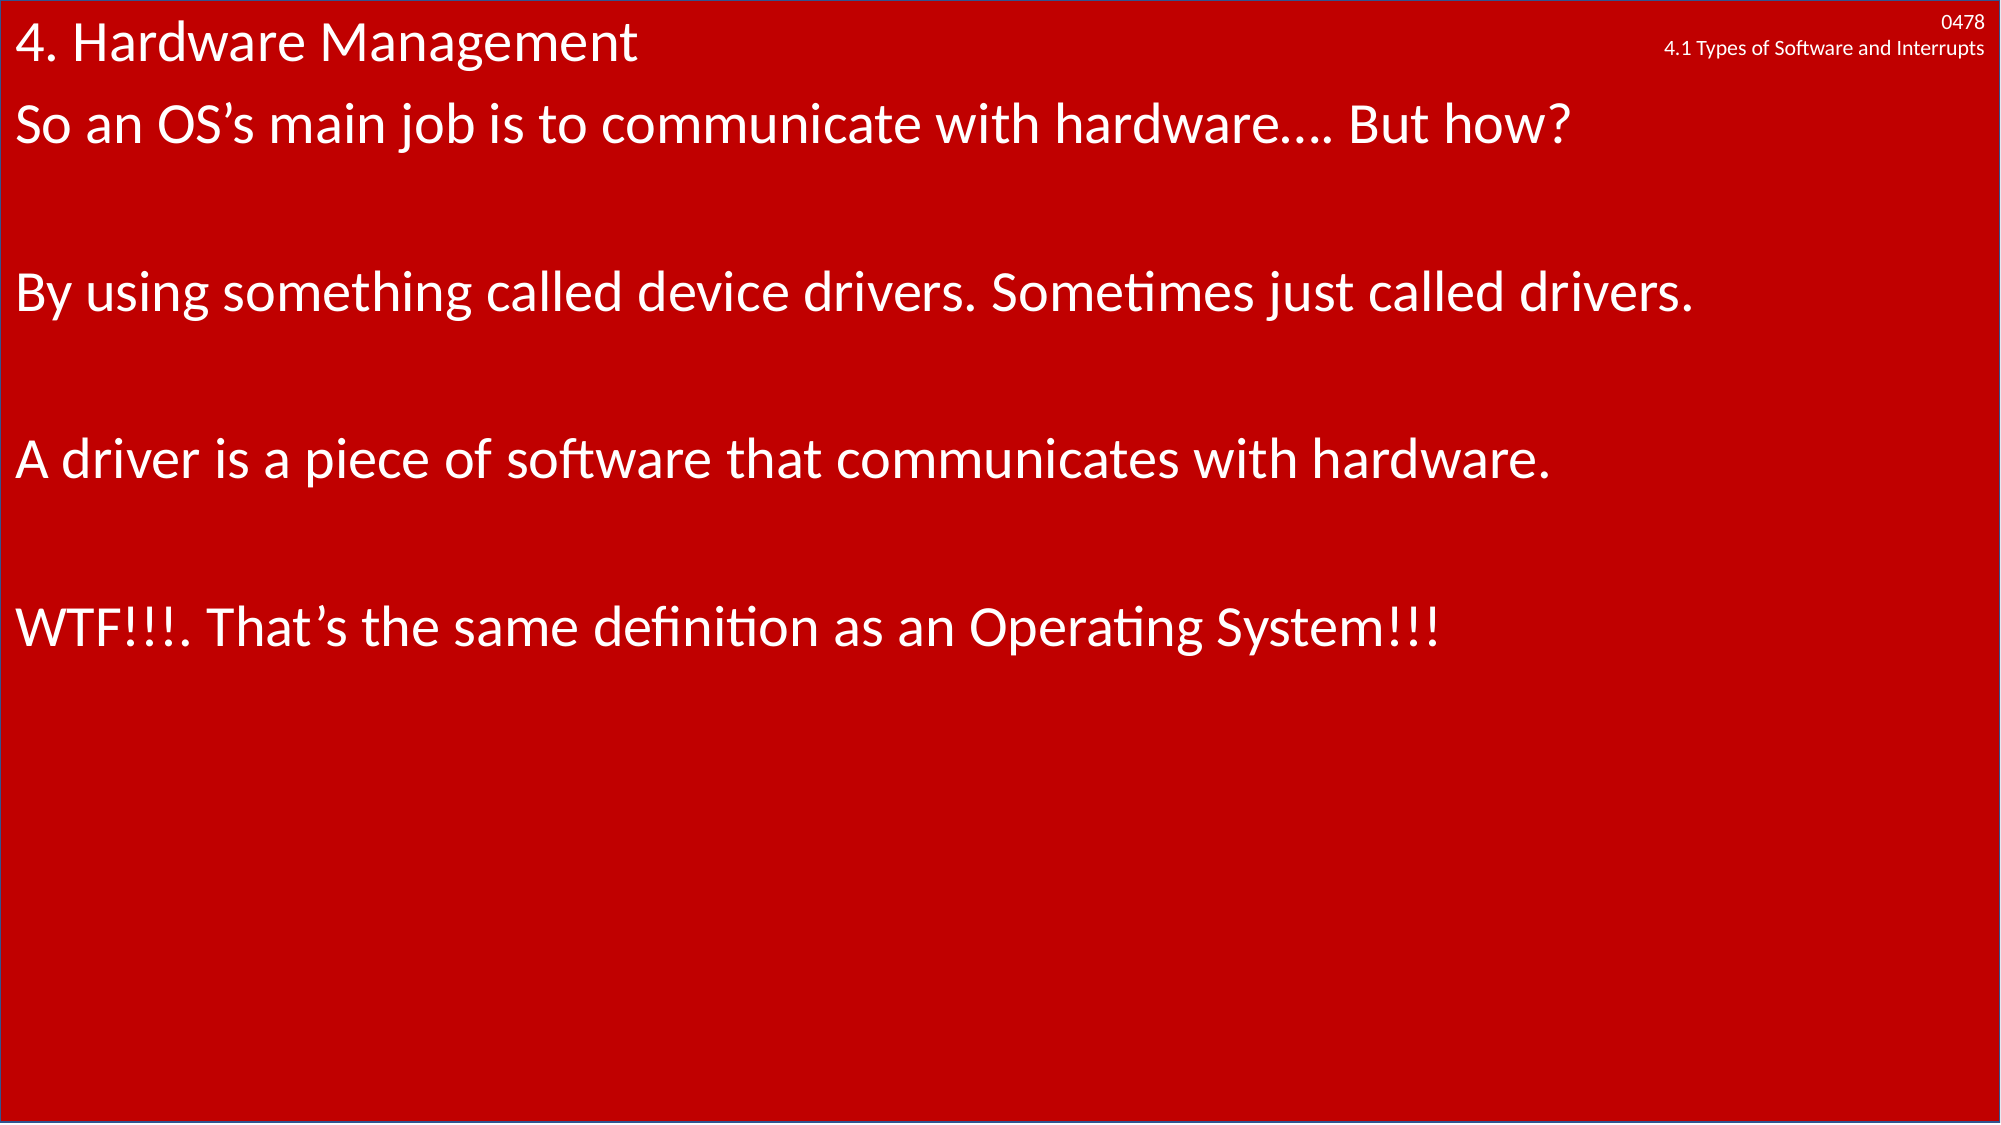

# 4. Hardware Management
So an OS’s main job is to communicate with hardware…. But how?

By using something called device drivers. Sometimes just called drivers.

A driver is a piece of software that communicates with hardware.

WTF!!!. That’s the same definition as an Operating System!!!